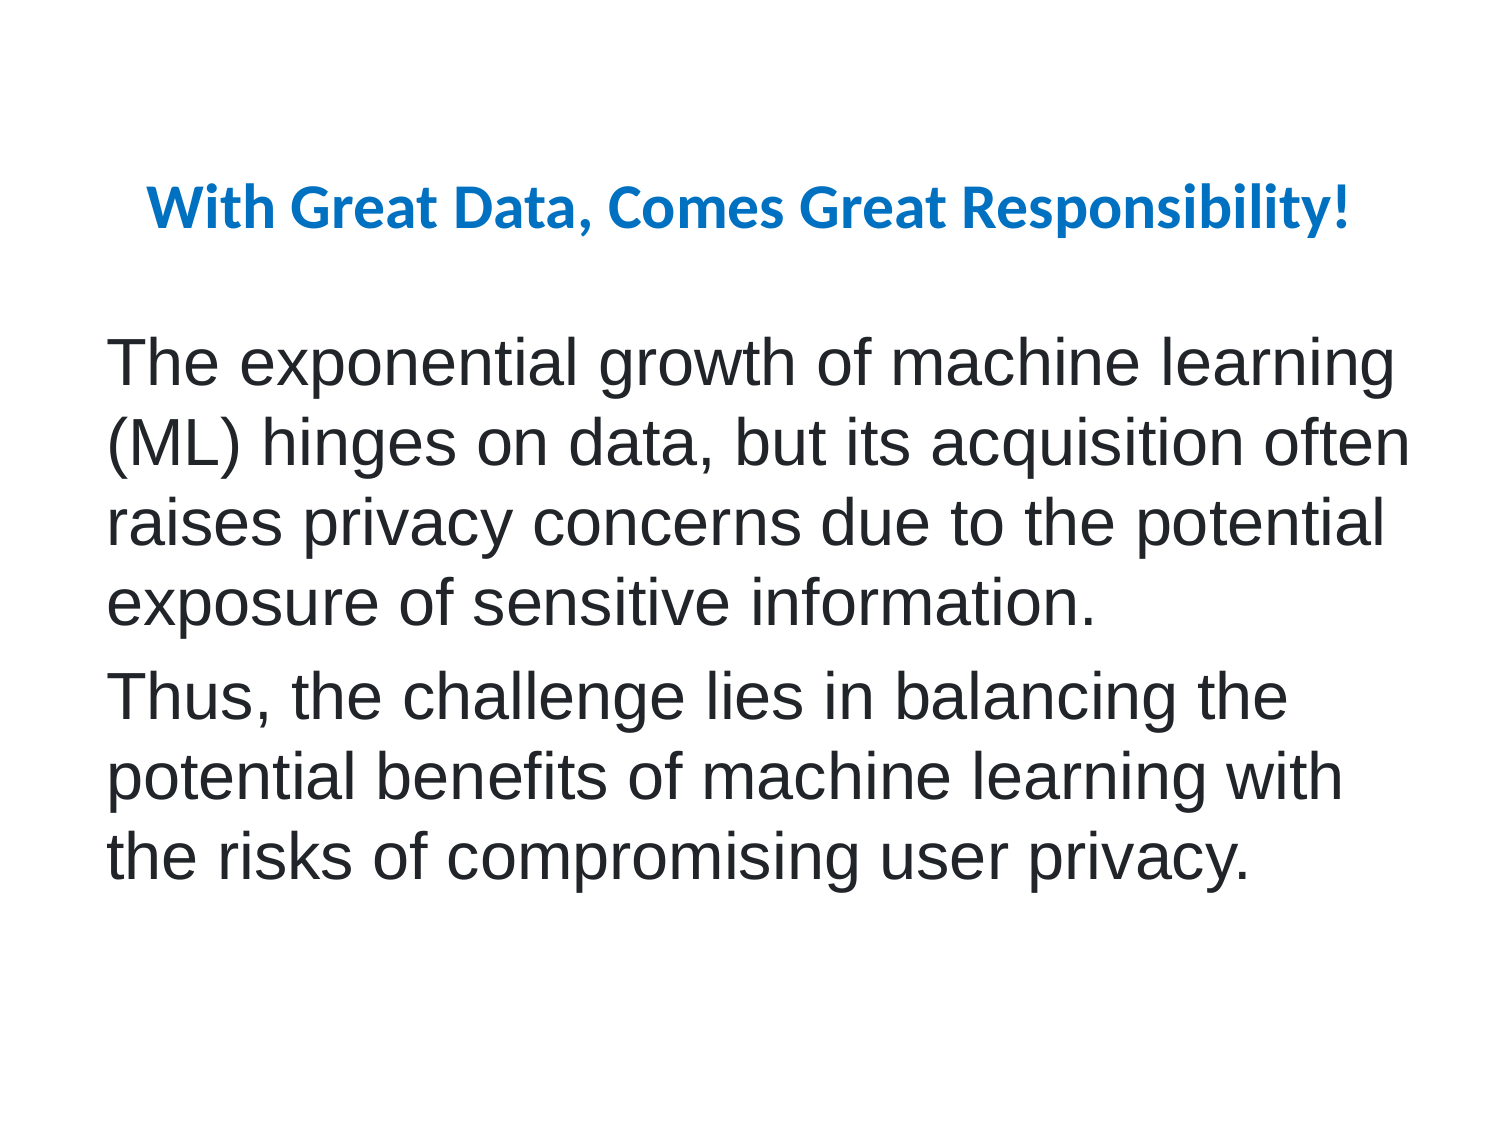

# With Great Data, Comes Great Responsibility!
The exponential growth of machine learning (ML) hinges on data, but its acquisition often raises privacy concerns due to the potential exposure of sensitive information.
Thus, the challenge lies in balancing the potential benefits of machine learning with the risks of compromising user privacy.